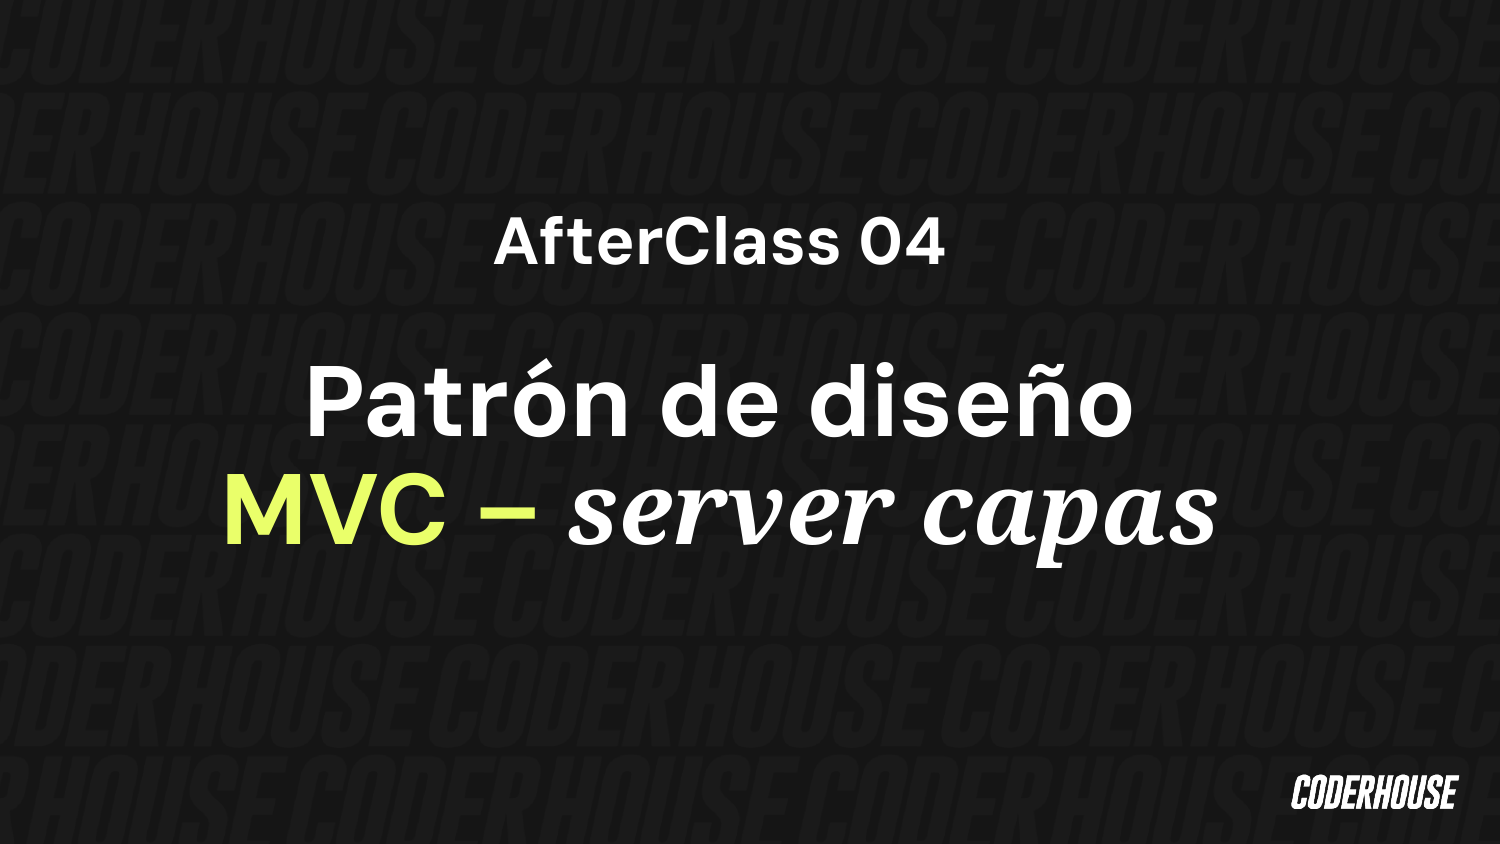

AfterClass 04

Patrón de diseño
MVC – server capas